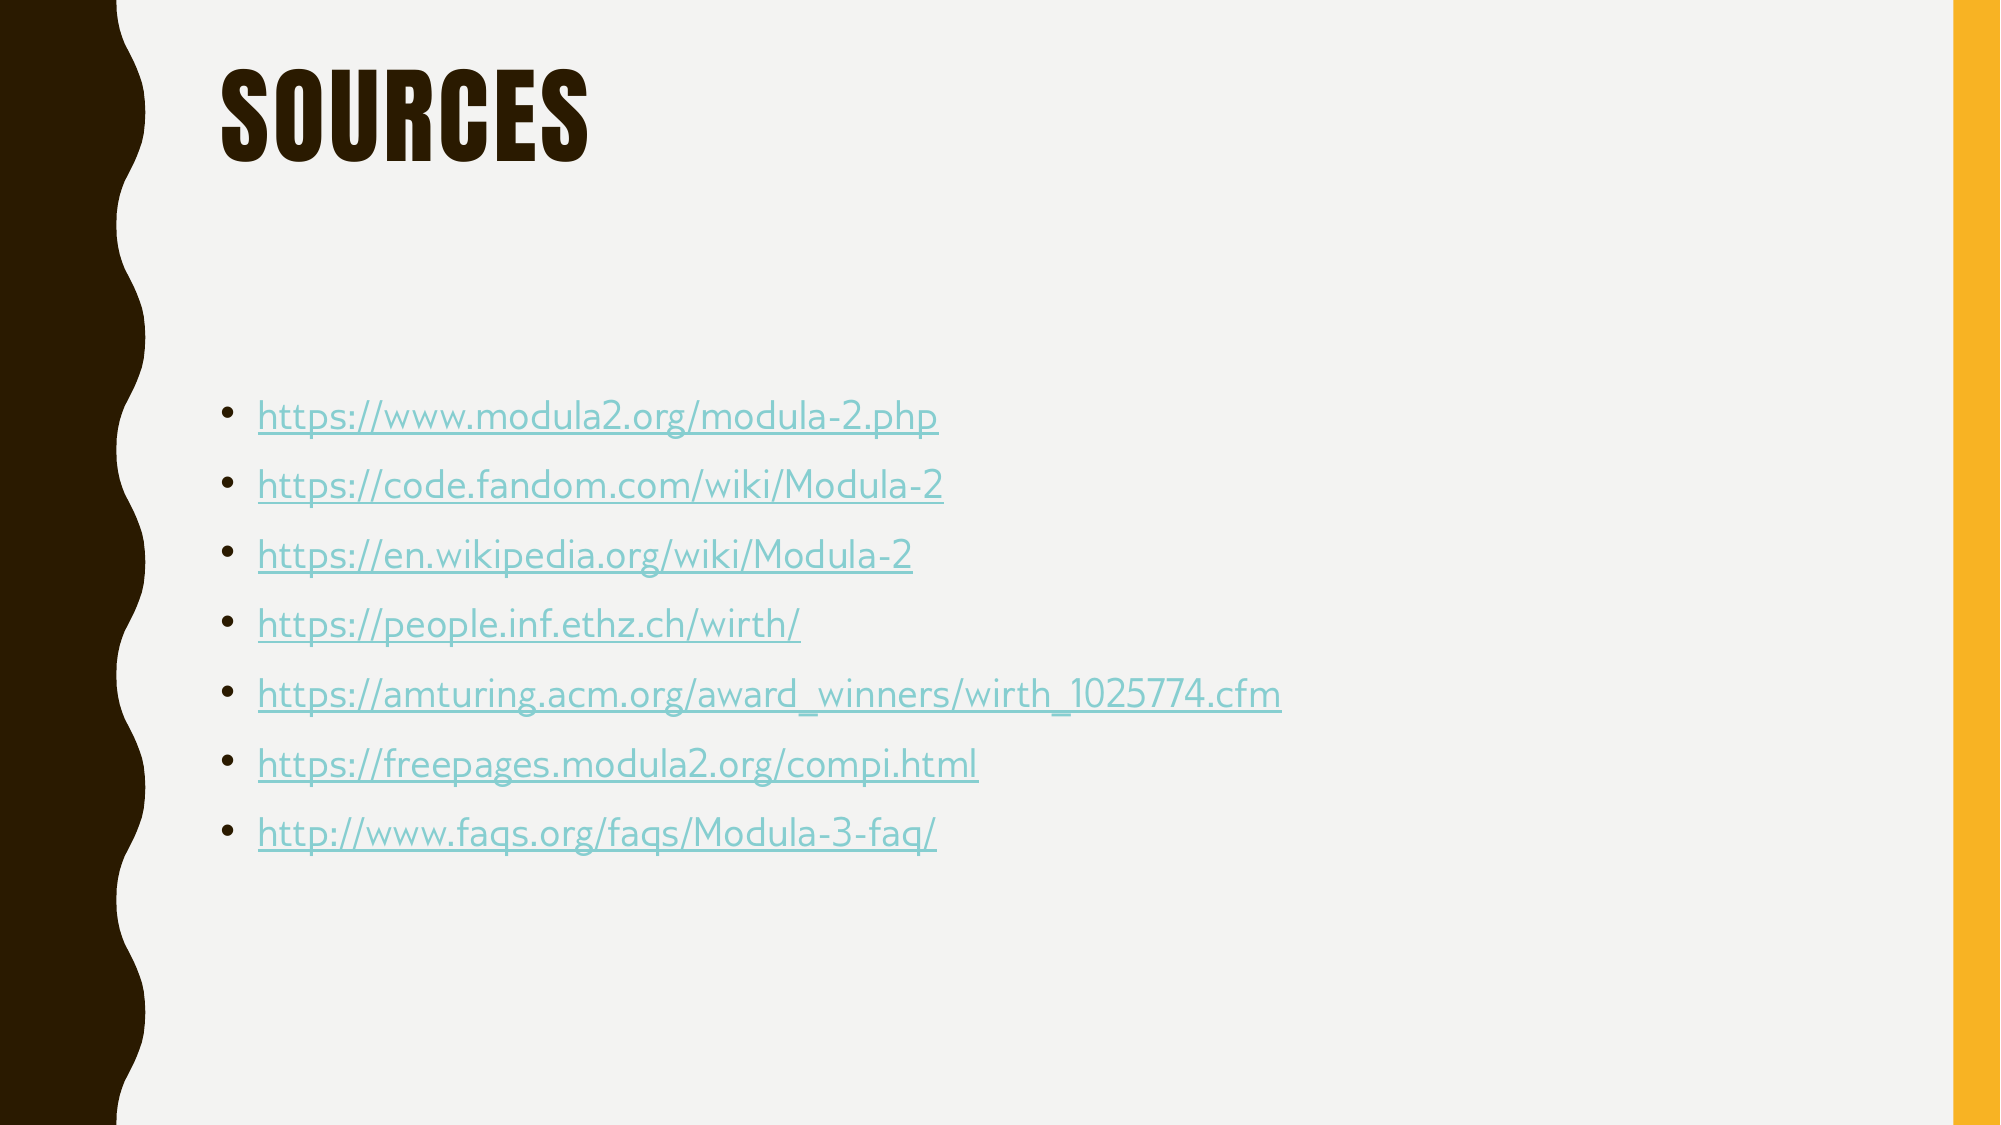

# SOurces
https://www.modula2.org/modula-2.php
https://code.fandom.com/wiki/Modula-2
https://en.wikipedia.org/wiki/Modula-2
https://people.inf.ethz.ch/wirth/
https://amturing.acm.org/award_winners/wirth_1025774.cfm
https://freepages.modula2.org/compi.html
http://www.faqs.org/faqs/Modula-3-faq/